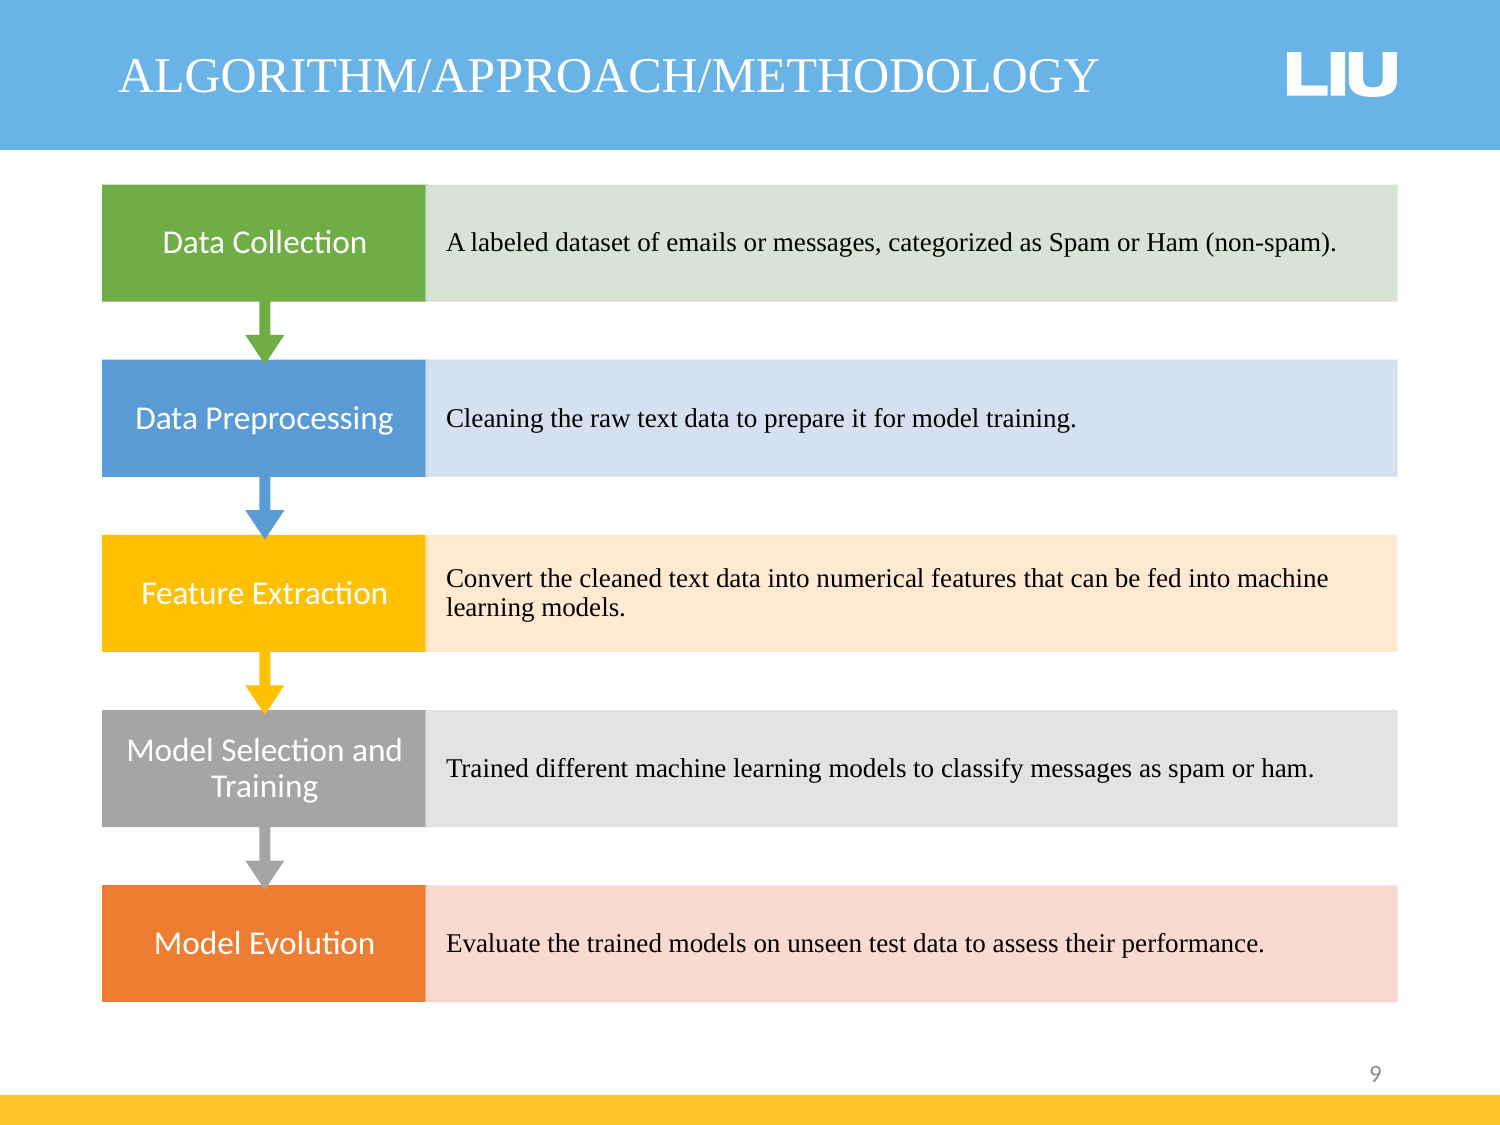

ALGORITHM/APPROACH/METHODOLOGY
 Model Evolution
Evaluate the trained models on unseen test data to assess their performance.
Model Selection and Training
Trained different machine learning models to classify messages as spam or ham.
Feature Extraction
Convert the cleaned text data into numerical features that can be fed into machine learning models.
Data Preprocessing
Cleaning the raw text data to prepare it for model training.
Data Collection
A labeled dataset of emails or messages, categorized as Spam or Ham (non-spam).

9